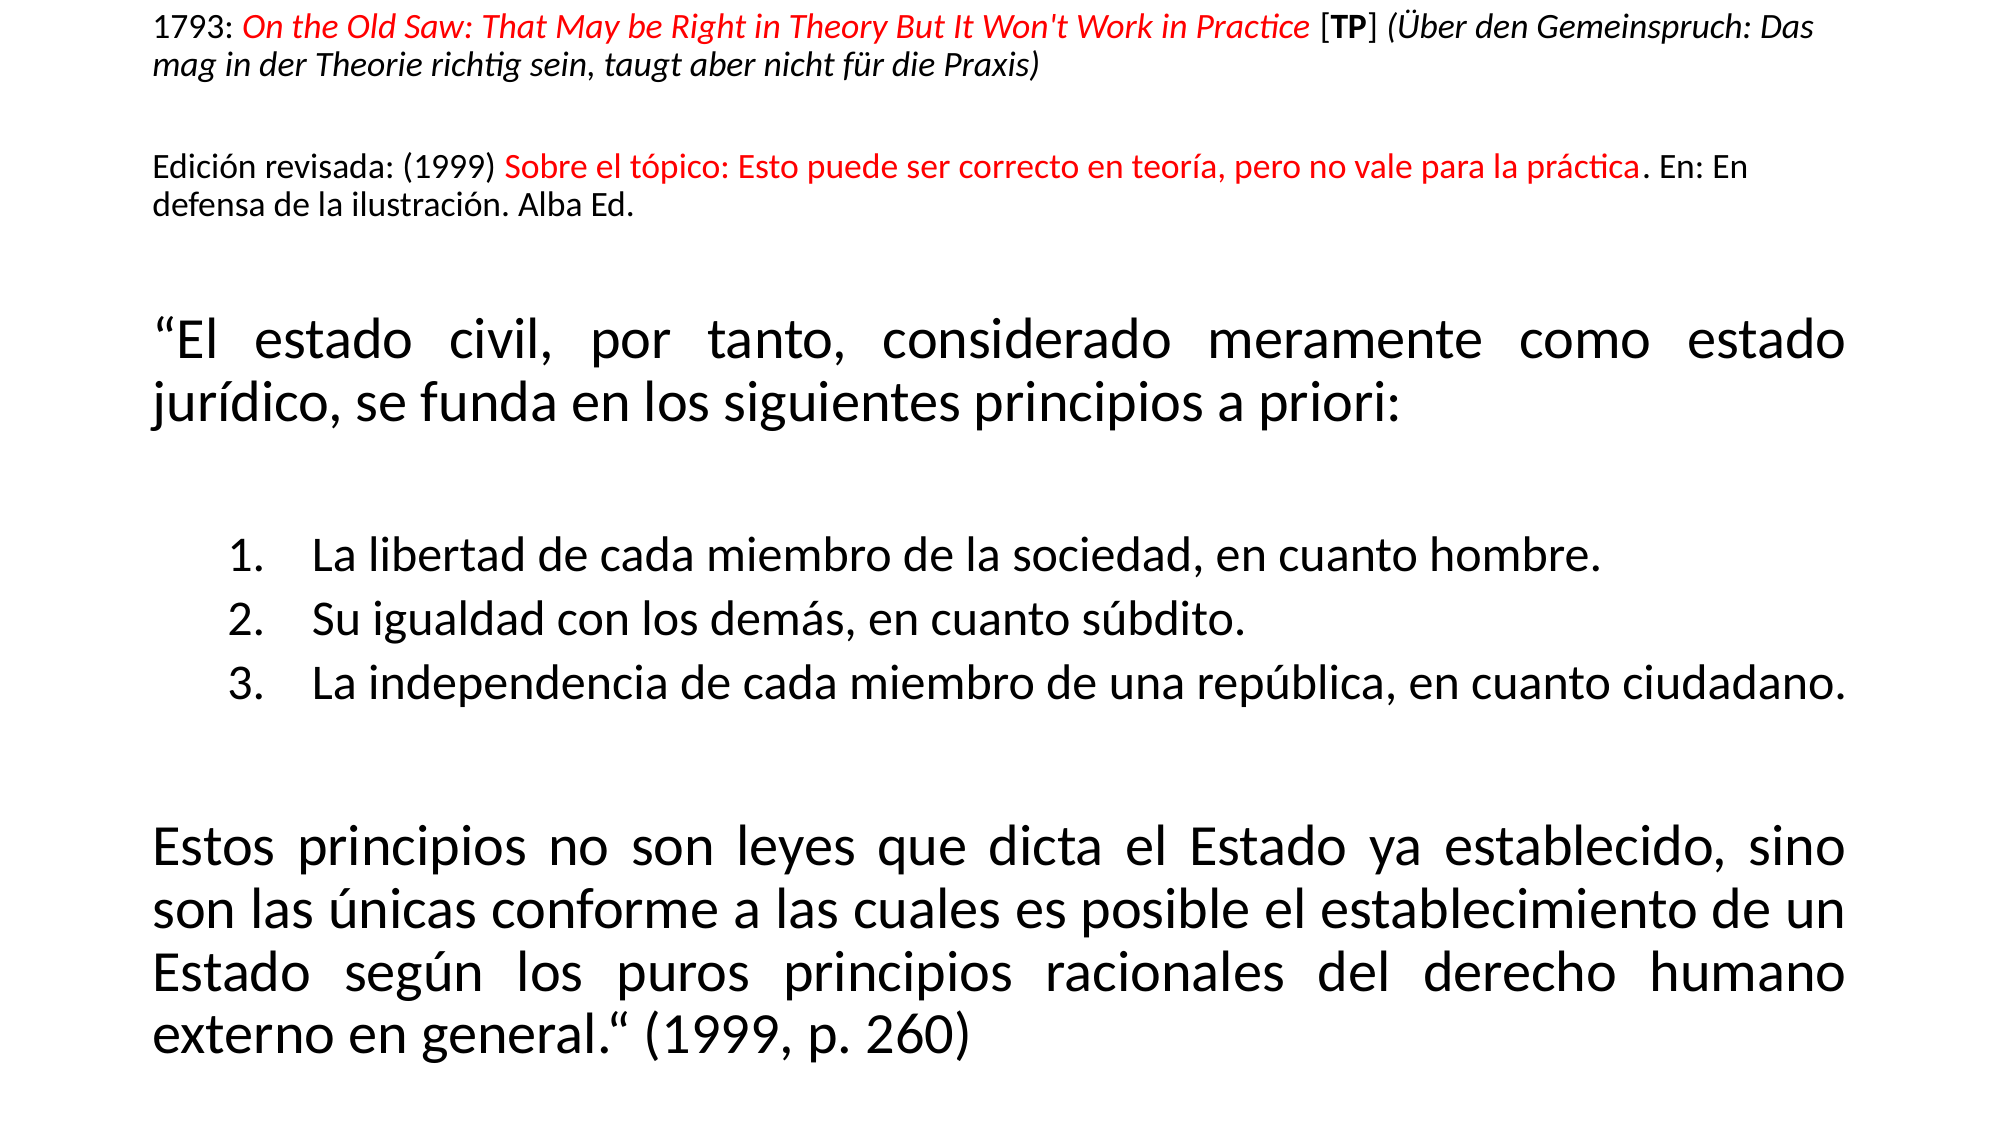

1793: On the Old Saw: That May be Right in Theory But It Won't Work in Practice [TP] (Über den Gemeinspruch: Das mag in der Theorie richtig sein, taugt aber nicht für die Praxis)

Edición revisada: (1999) Sobre el tópico: Esto puede ser correcto en teoría, pero no vale para la práctica. En: En defensa de la ilustración. Alba Ed.

“El estado civil, por tanto, considerado meramente como estado jurídico, se funda en los siguientes principios a priori:

La libertad de cada miembro de la sociedad, en cuanto hombre.
Su igualdad con los demás, en cuanto súbdito.
La independencia de cada miembro de una república, en cuanto ciudadano.

Estos principios no son leyes que dicta el Estado ya establecido, sino son las únicas conforme a las cuales es posible el establecimiento de un Estado según los puros principios racionales del derecho humano externo en general.“ (1999, p. 260)